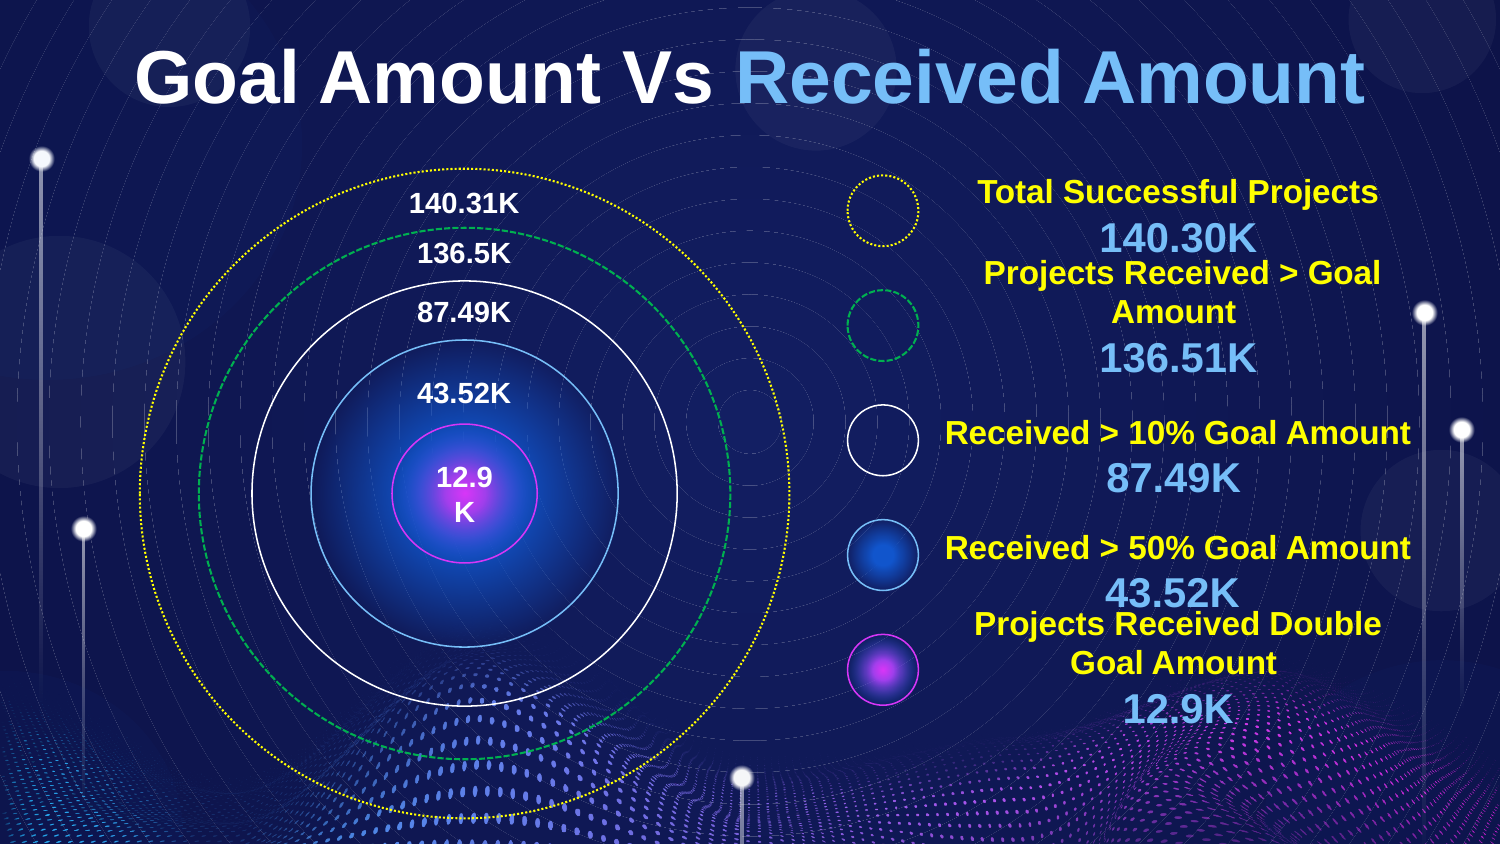

# Goal Amount Vs Received Amount
Total Successful Projects
140.30K
140.31K

136.5K

87.49K

 Projects Received > Goal Amount
136.51K

43.52K

12.9K
Received > 10% Goal Amount
87.49K

Received > 50% Goal Amount
43.52K

Projects Received Double Goal Amount
12.9K